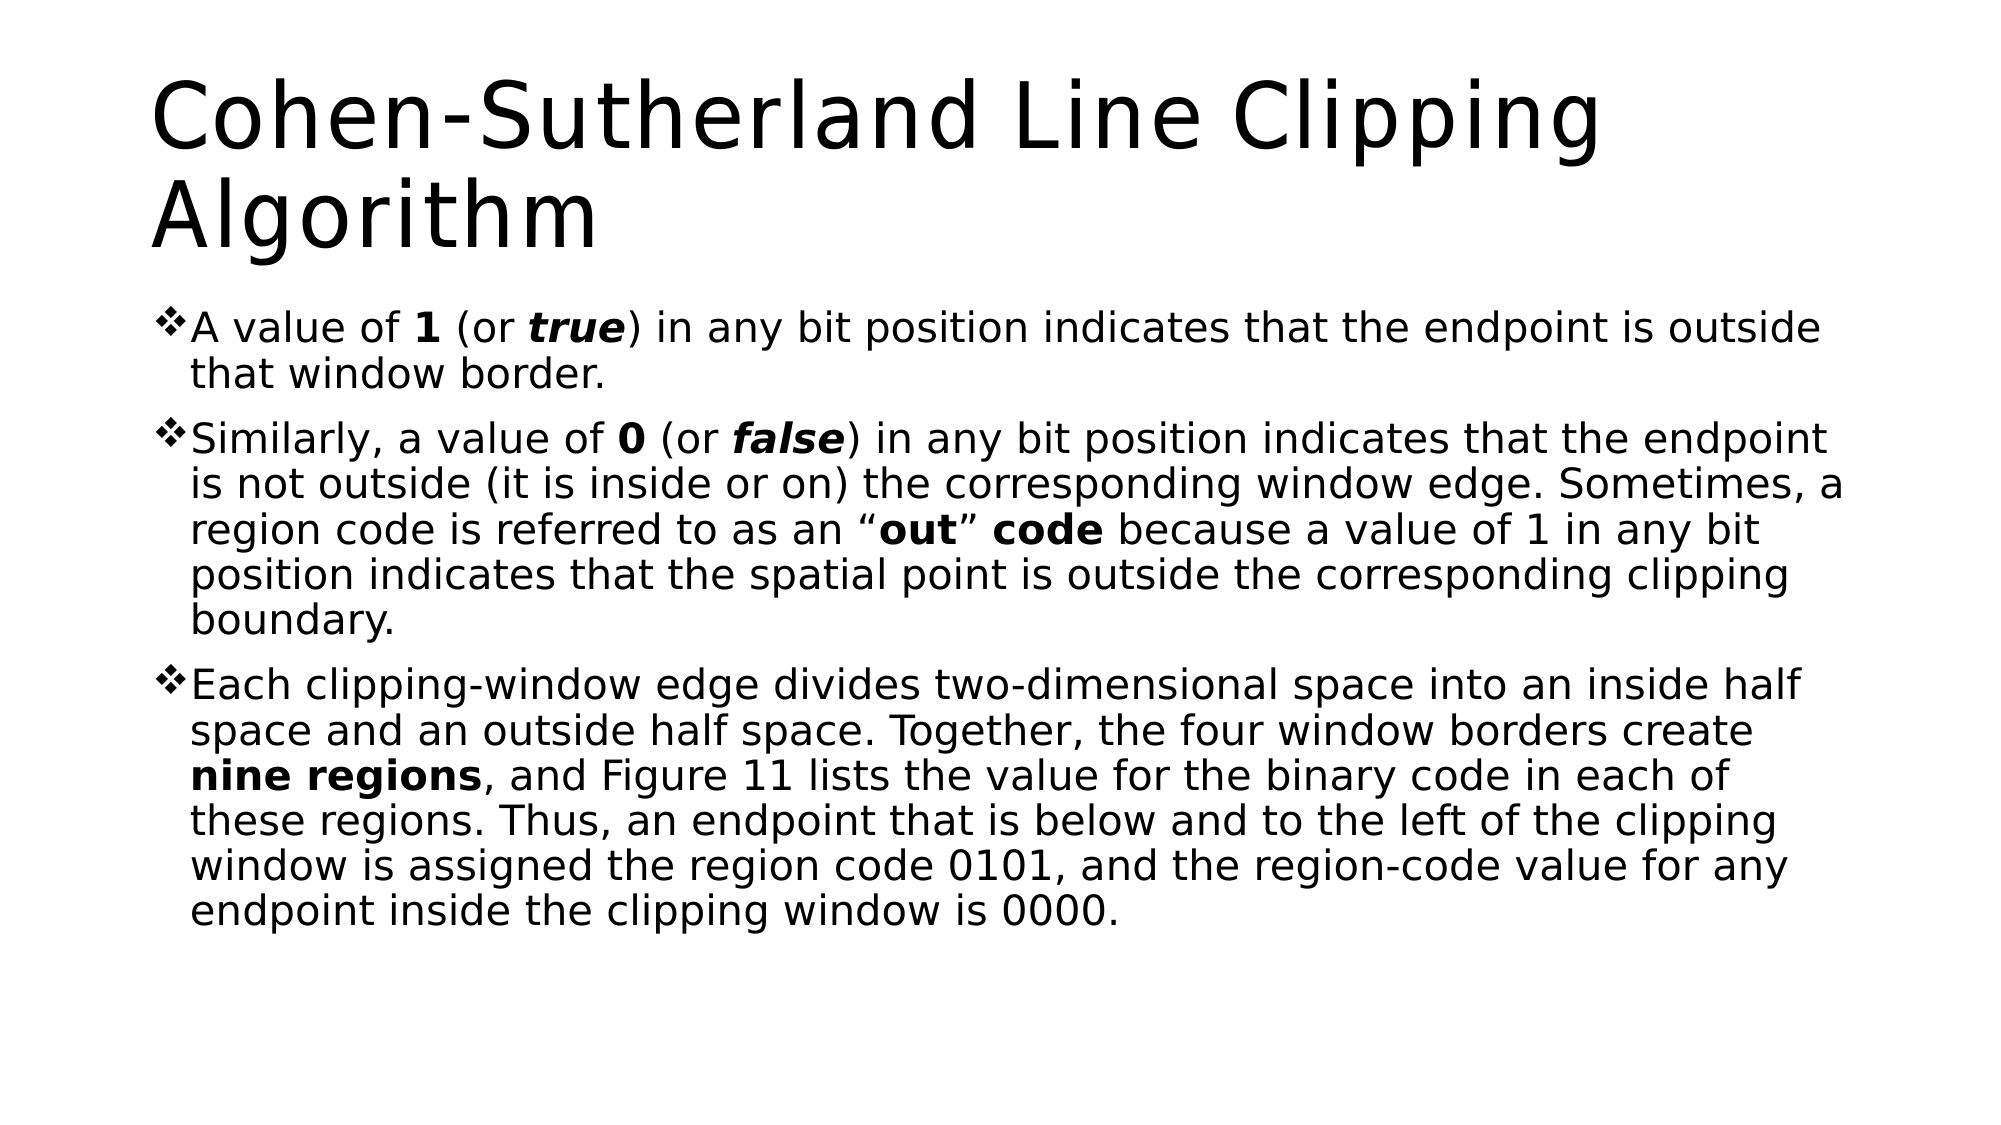

# Cohen-Sutherland Line Clipping Algorithm
A value of 1 (or true) in any bit position indicates that the endpoint is outside that window border.
Similarly, a value of 0 (or false) in any bit position indicates that the endpoint is not outside (it is inside or on) the corresponding window edge. Sometimes, a region code is referred to as an “out” code because a value of 1 in any bit position indicates that the spatial point is outside the corresponding clipping boundary.
Each clipping-window edge divides two-dimensional space into an inside half space and an outside half space. Together, the four window borders create nine regions, and Figure 11 lists the value for the binary code in each of these regions. Thus, an endpoint that is below and to the left of the clipping window is assigned the region code 0101, and the region-code value for any endpoint inside the clipping window is 0000.